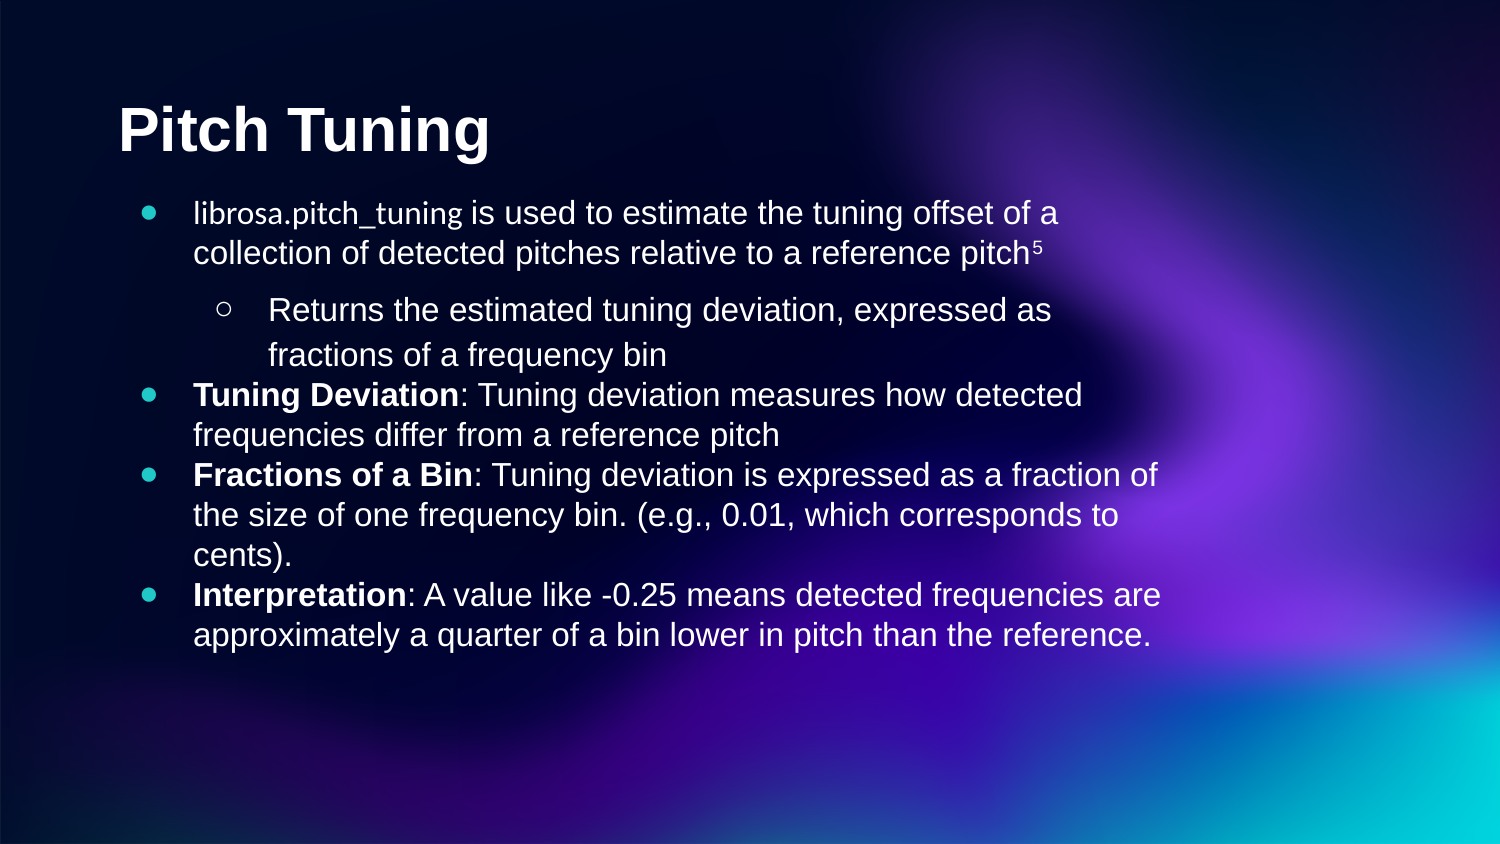

# Pitch Tuning
librosa.pitch_tuning is used to estimate the tuning offset of a collection of detected pitches relative to a reference pitch5
Returns the estimated tuning deviation, expressed as fractions of a frequency bin
Tuning Deviation: Tuning deviation measures how detected frequencies differ from a reference pitch
Fractions of a Bin: Tuning deviation is expressed as a fraction of the size of one frequency bin. (e.g., 0.01, which corresponds to cents).
Interpretation: A value like -0.25 means detected frequencies are approximately a quarter of a bin lower in pitch than the reference.